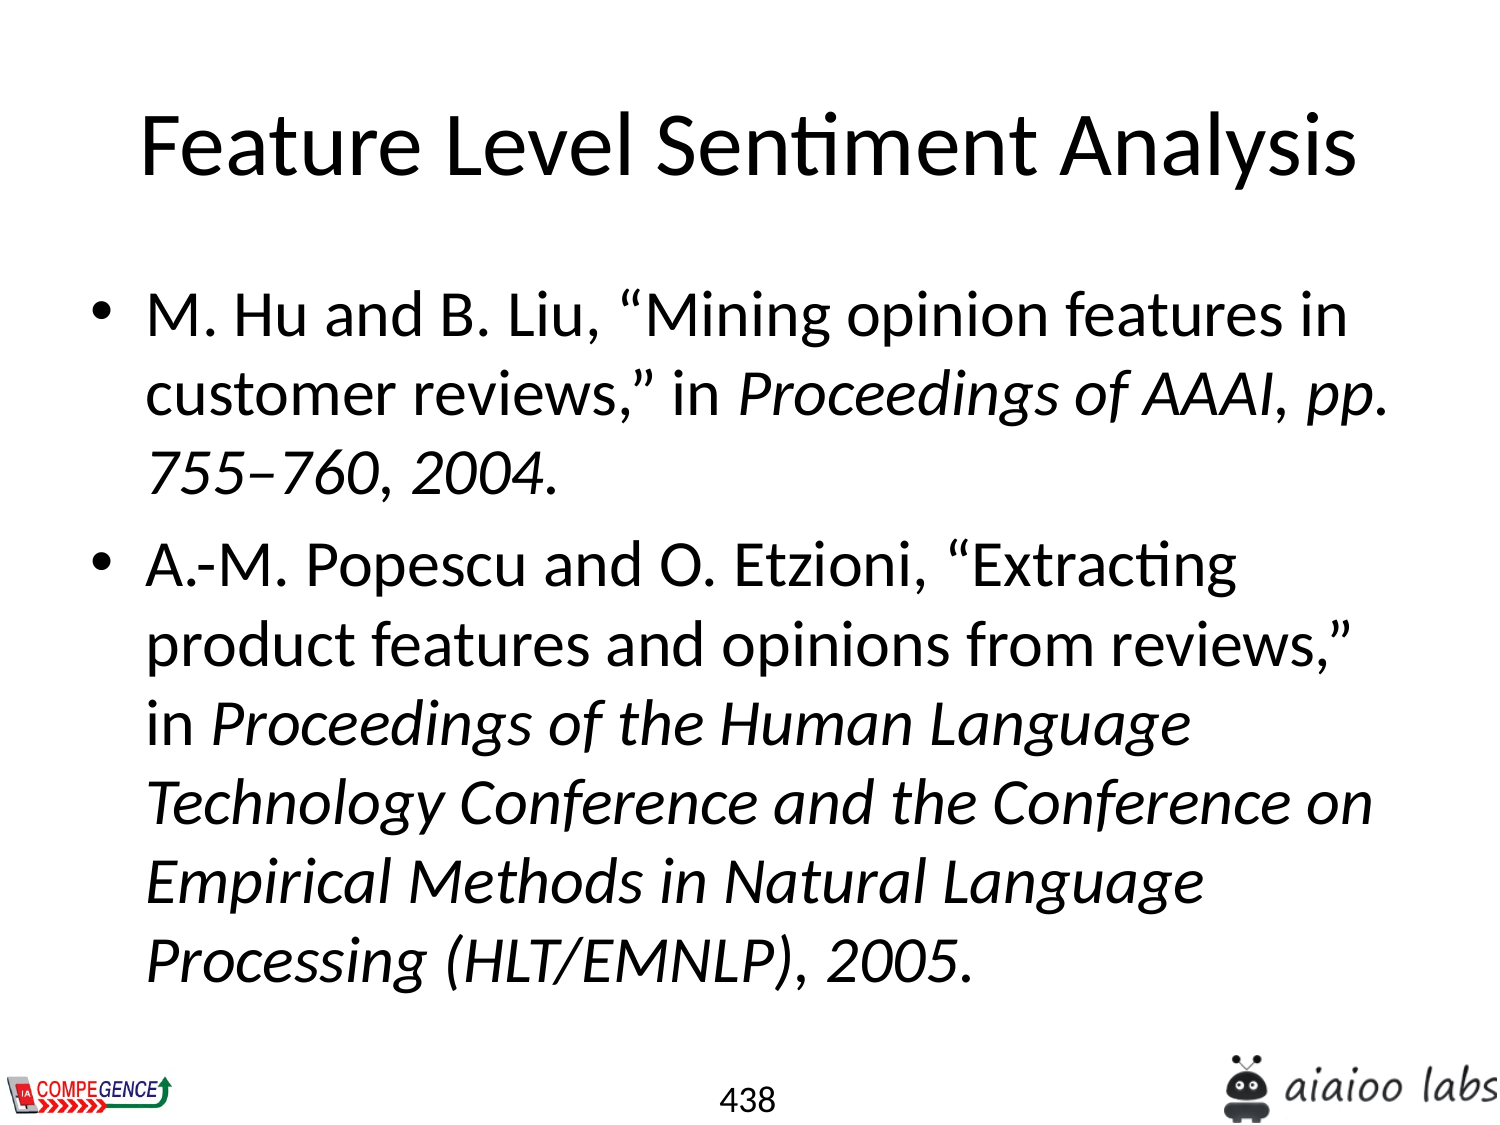

# Feature Level Sentiment Analysis
M. Hu and B. Liu, “Mining opinion features in customer reviews,” in Proceedings of AAAI, pp. 755–760, 2004.
A.-M. Popescu and O. Etzioni, “Extracting product features and opinions from reviews,” in Proceedings of the Human Language Technology Conference and the Conference on Empirical Methods in Natural Language Processing (HLT/EMNLP), 2005.